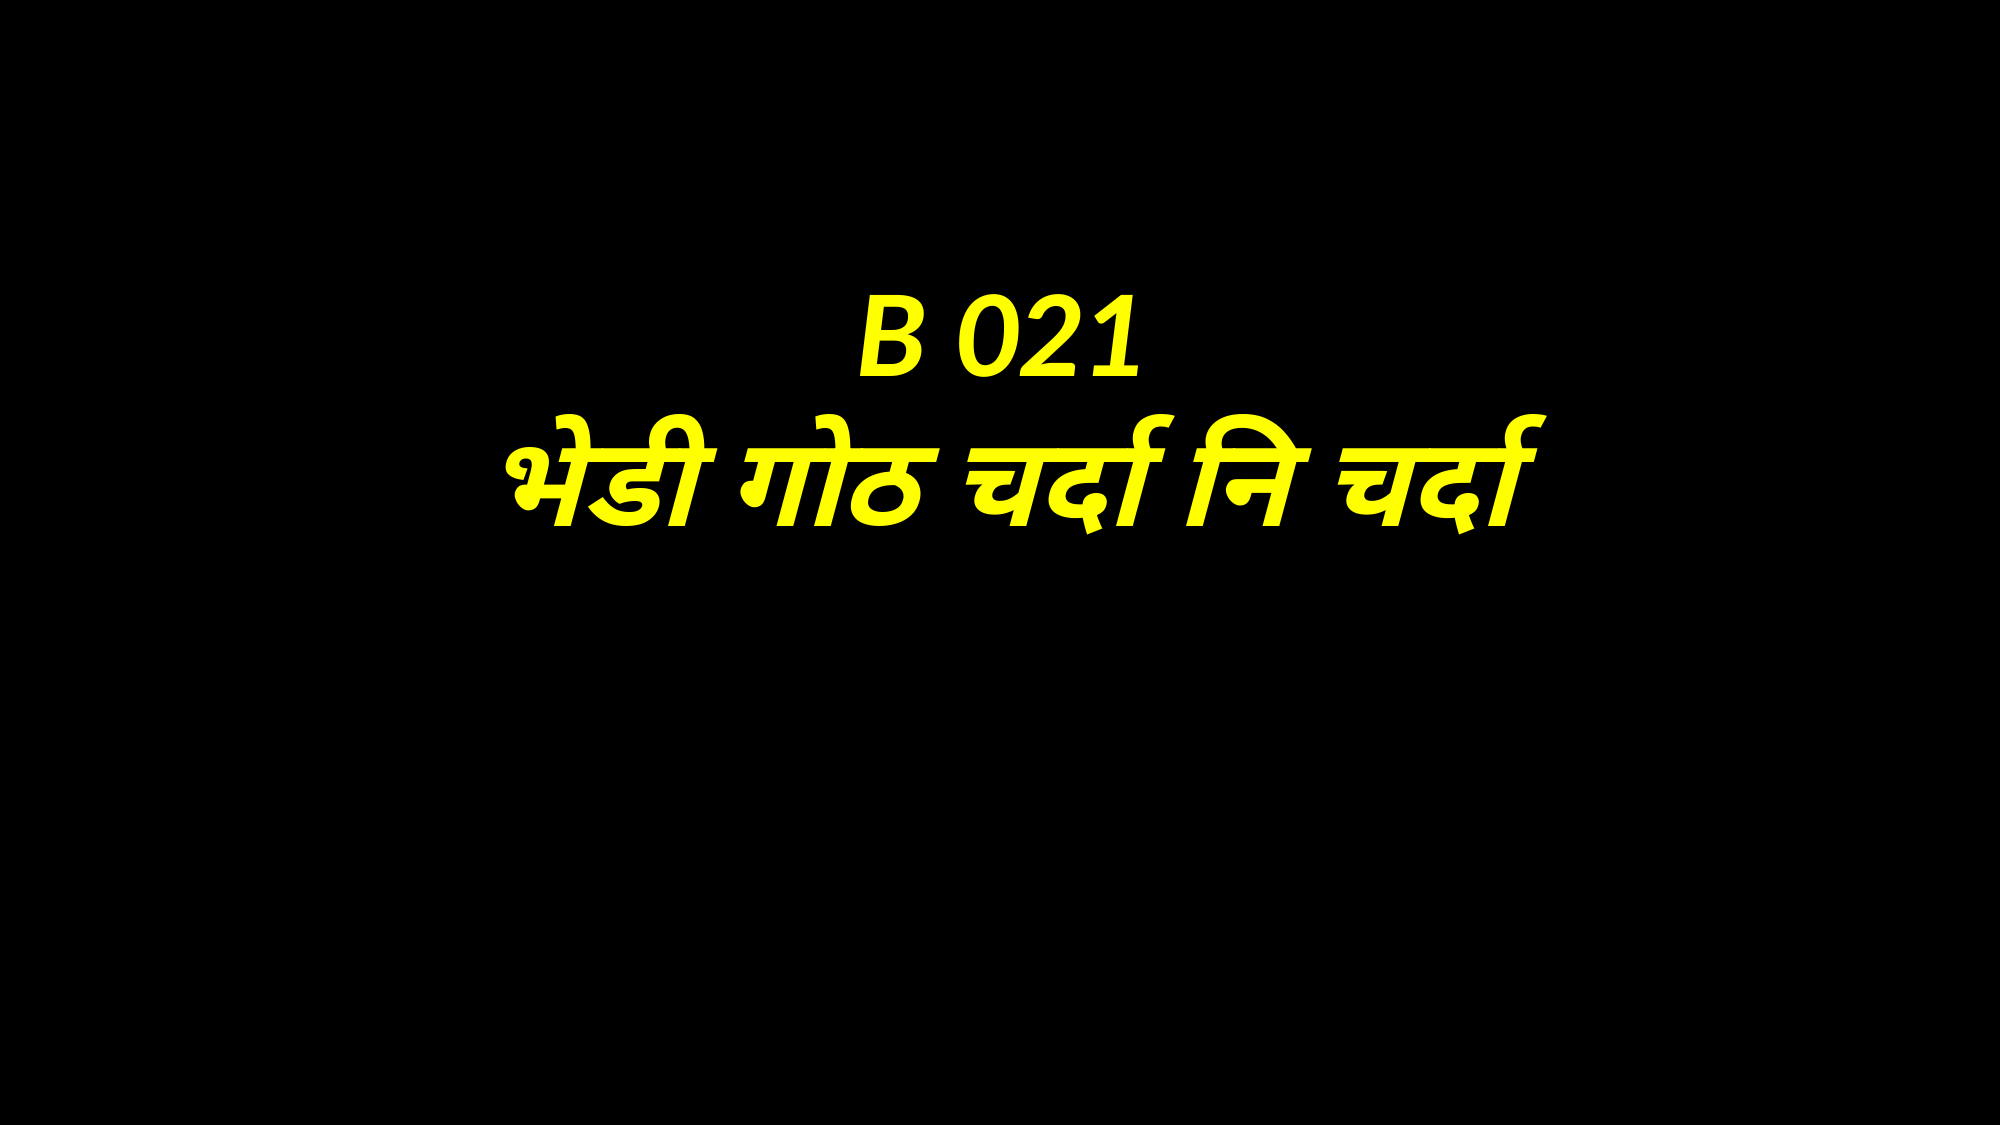

B 021
भेडी गोठ चर्दा नि चर्दा